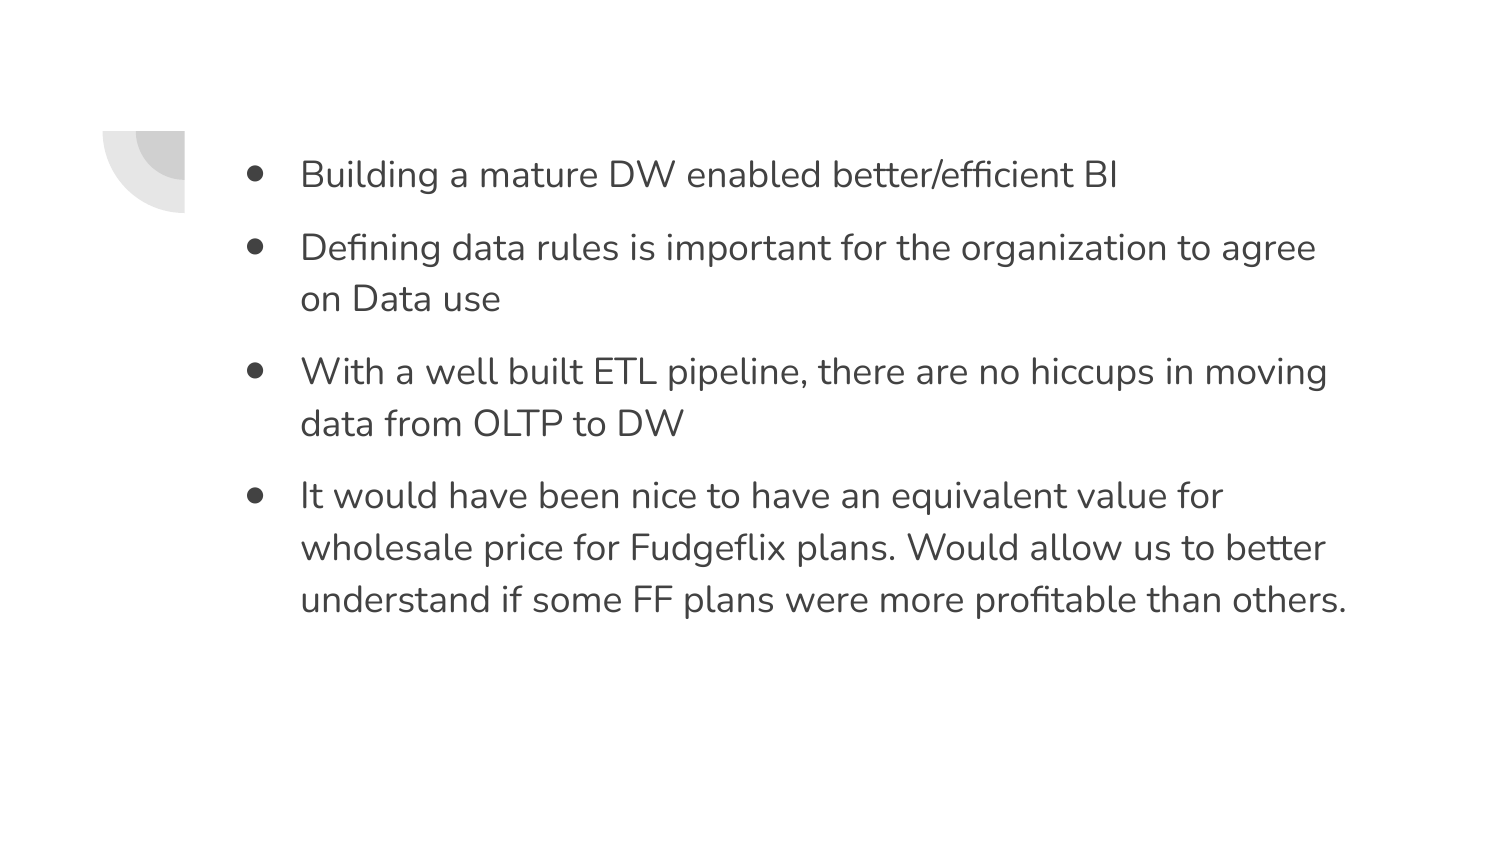

Building a mature DW enabled better/efficient BI
Defining data rules is important for the organization to agree on Data use
With a well built ETL pipeline, there are no hiccups in moving data from OLTP to DW
It would have been nice to have an equivalent value for wholesale price for Fudgeflix plans. Would allow us to better understand if some FF plans were more profitable than others.